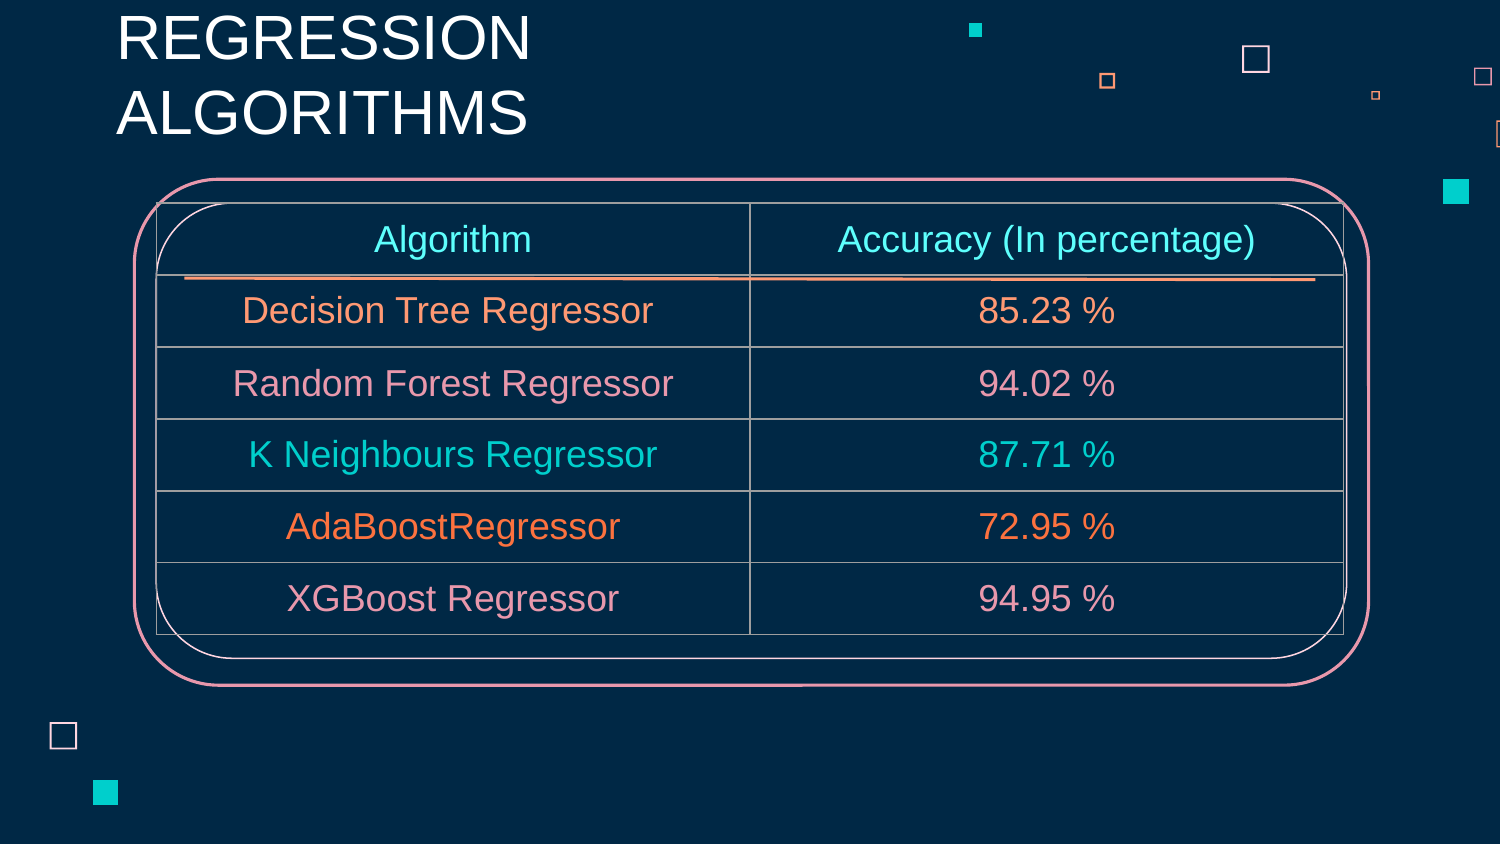

# REGRESSION ALGORITHMS

| Algorithm | Accuracy (In percentage) |
| --- | --- |
| Decision Tree Regressor | 85.23 % |
| Random Forest Regressor | 94.02 % |
| K Neighbours Regressor | 87.71 % |
| AdaBoostRegressor | 72.95 % |
| XGBoost Regressor | 94.95 % |